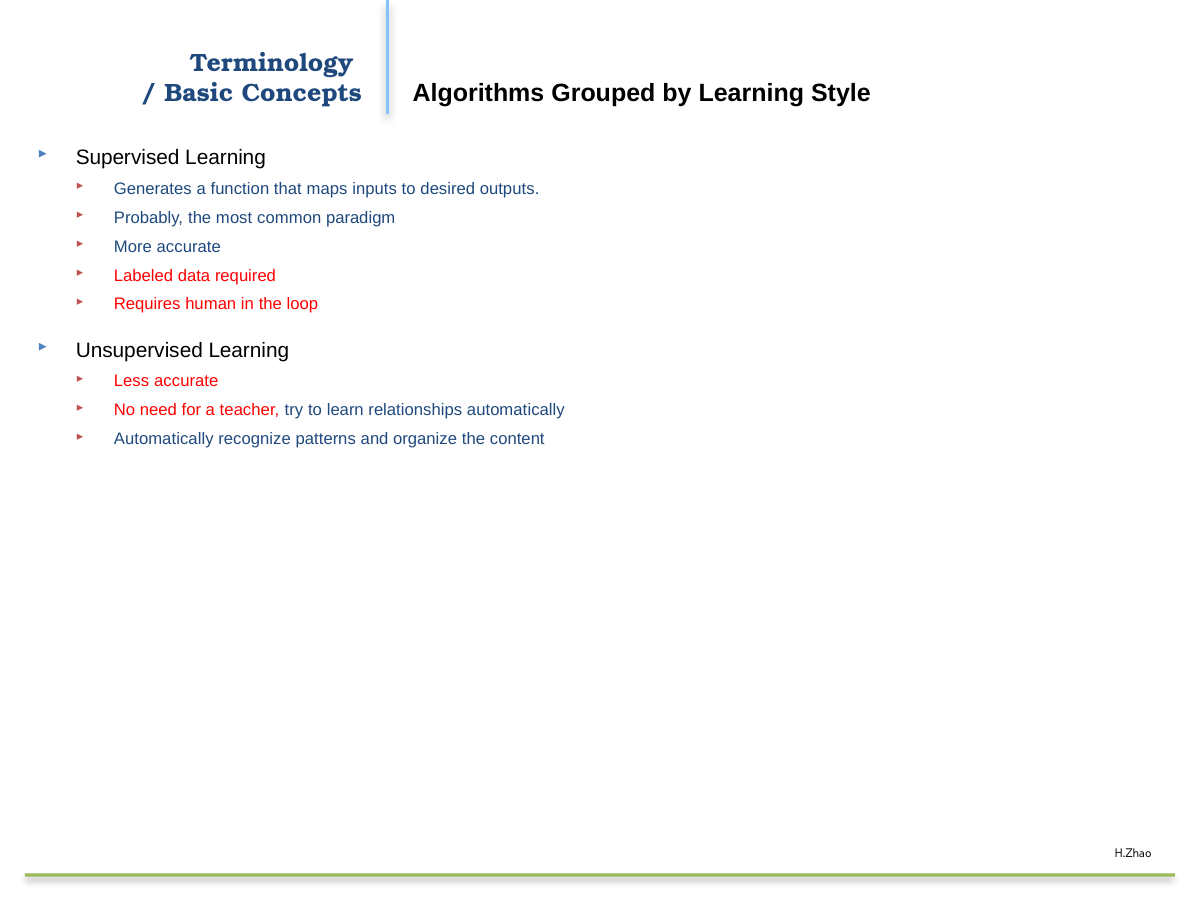

# Terminology / Basic Concepts
Algorithms Grouped by Learning Style
Supervised Learning
Generates a function that maps inputs to desired outputs.
Probably, the most common paradigm
More accurate
Labeled data required
Requires human in the loop
Unsupervised Learning
Less accurate
No need for a teacher, try to learn relationships automatically
Automatically recognize patterns and organize the content